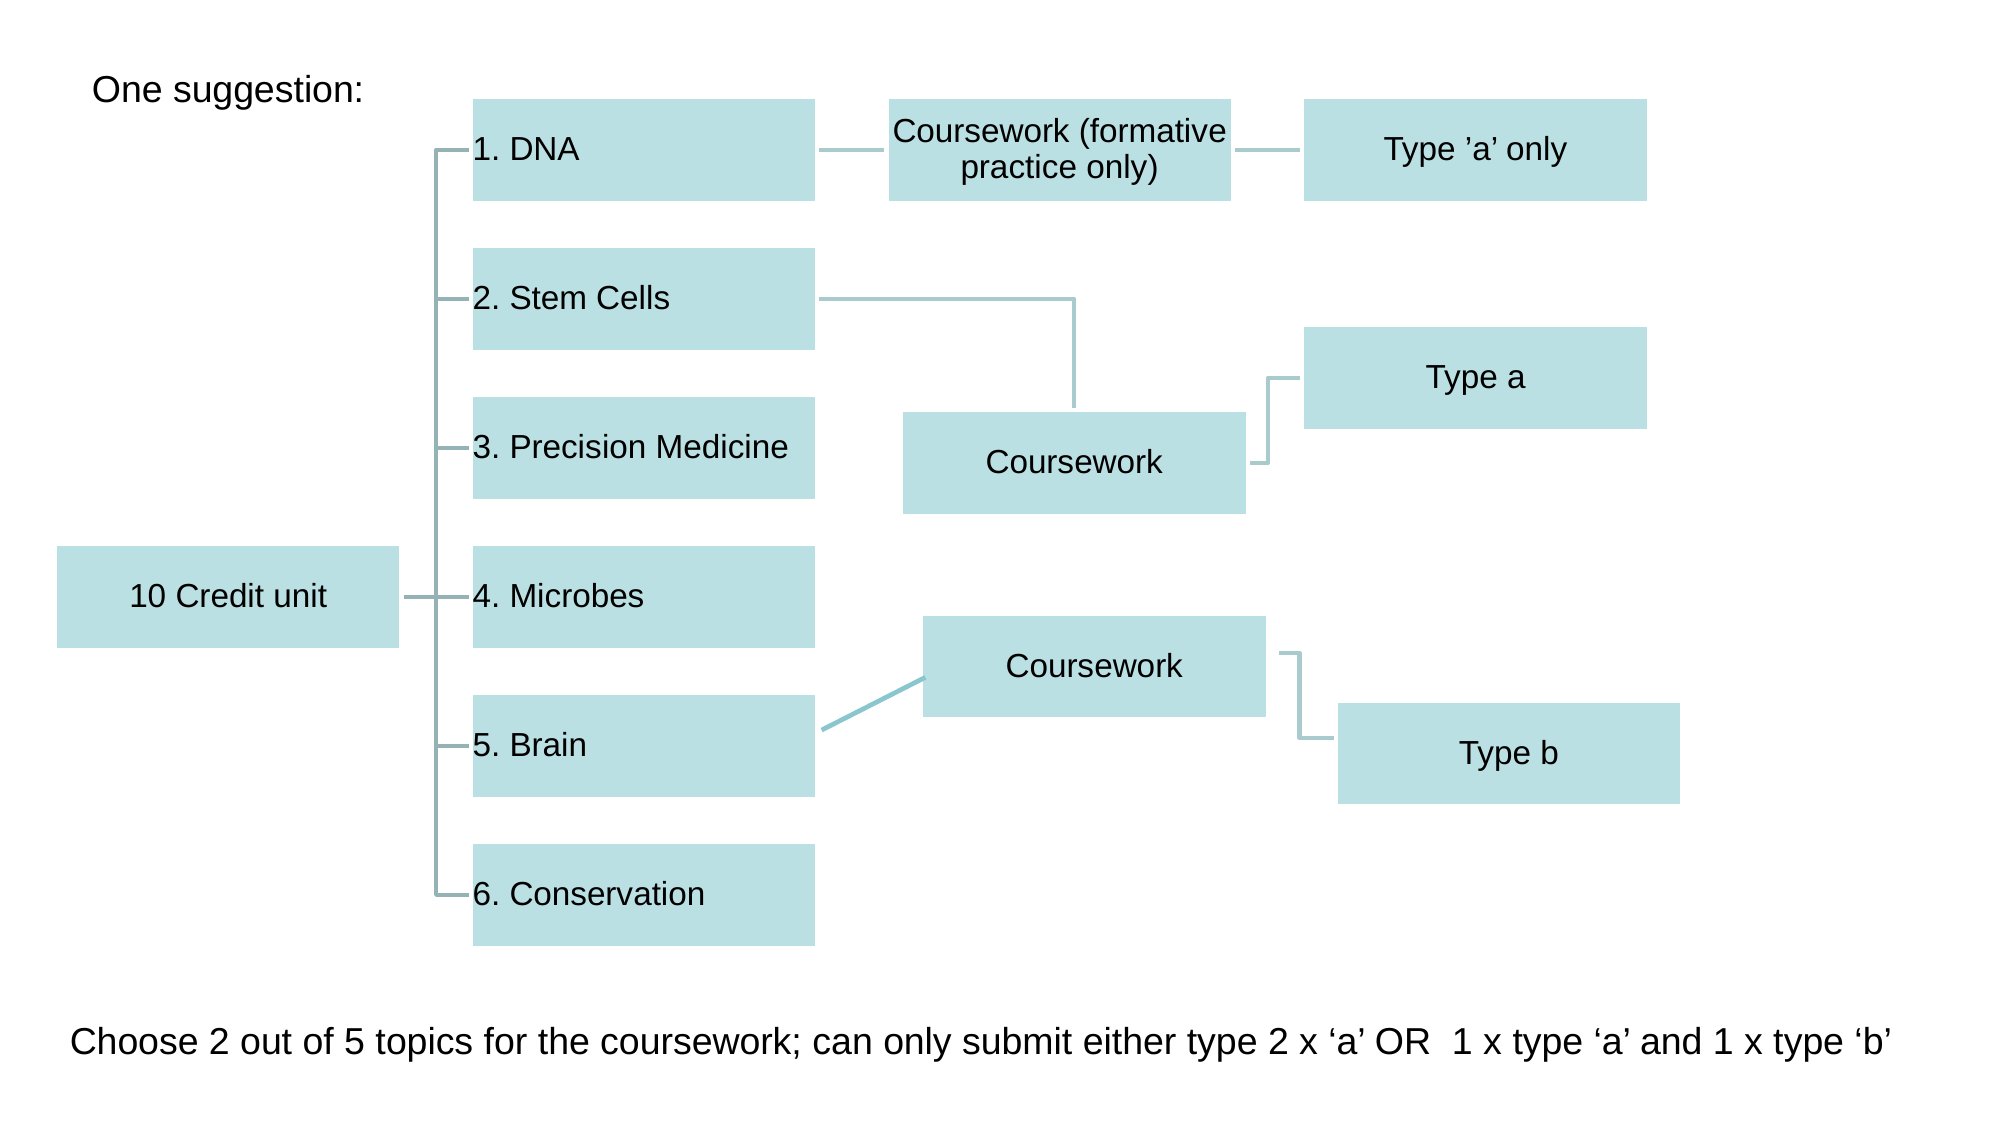

One suggestion:
1. DNA
Coursework (formative practice only)
Type ’a’ only

2. Stem Cells

Type a

3. Precision Medicine
Coursework

10 Credit unit
4. Microbes

Coursework
5. Brain
Type b
6. Conservation

Choose 2 out of 5 topics for the coursework; can only submit either type 2 x ‘a’ OR  1 x type ‘a’ and 1 x type ‘b’